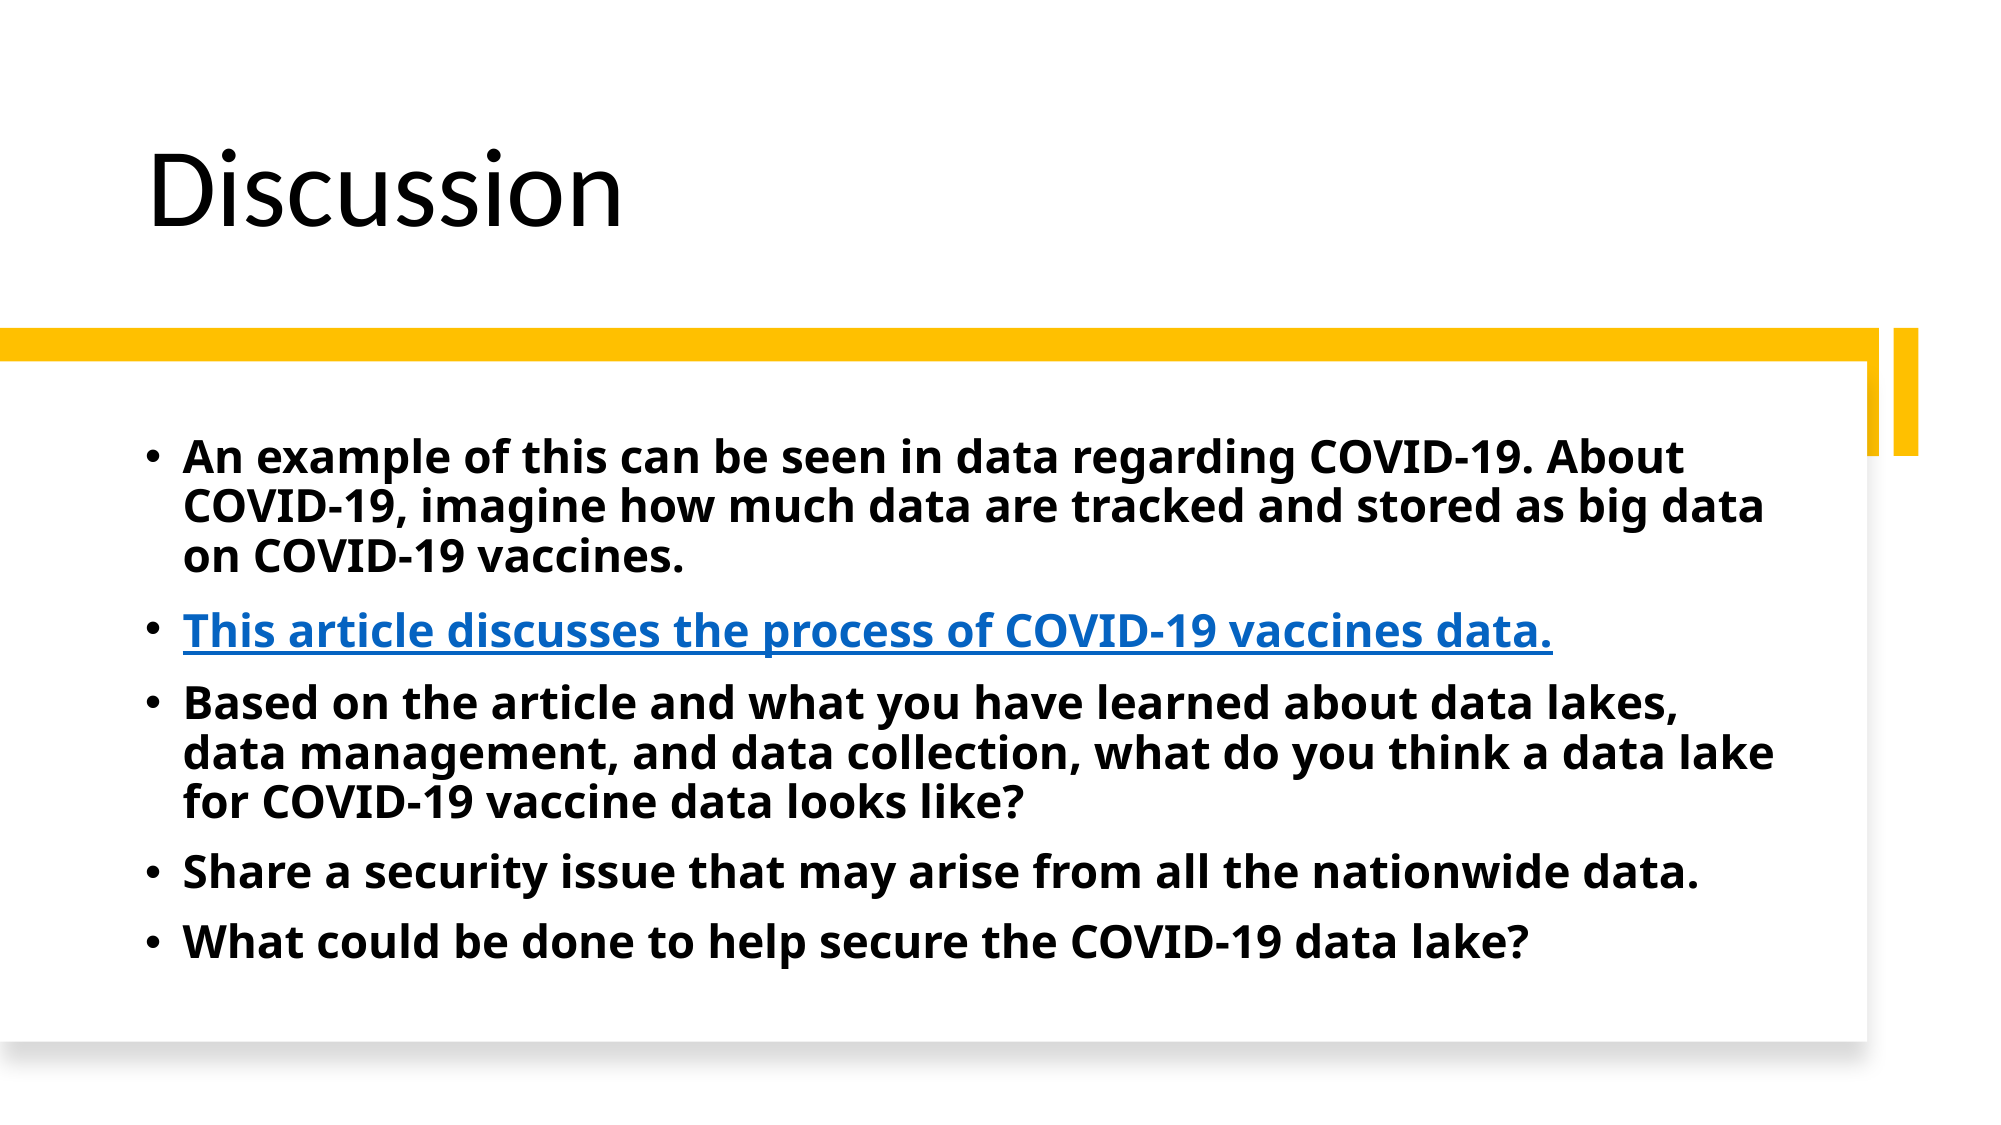

# Discussion

An example of this can be seen in data regarding COVID-19. About COVID-19, imagine how much data are tracked and stored as big data on COVID-19 vaccines.
This article discusses the process of COVID-19 vaccines data.
Based on the article and what you have learned about data lakes, data management, and data collection, what do you think a data lake for COVID-19 vaccine data looks like?
Share a security issue that may arise from all the nationwide data.
What could be done to help secure the COVID-19 data lake?